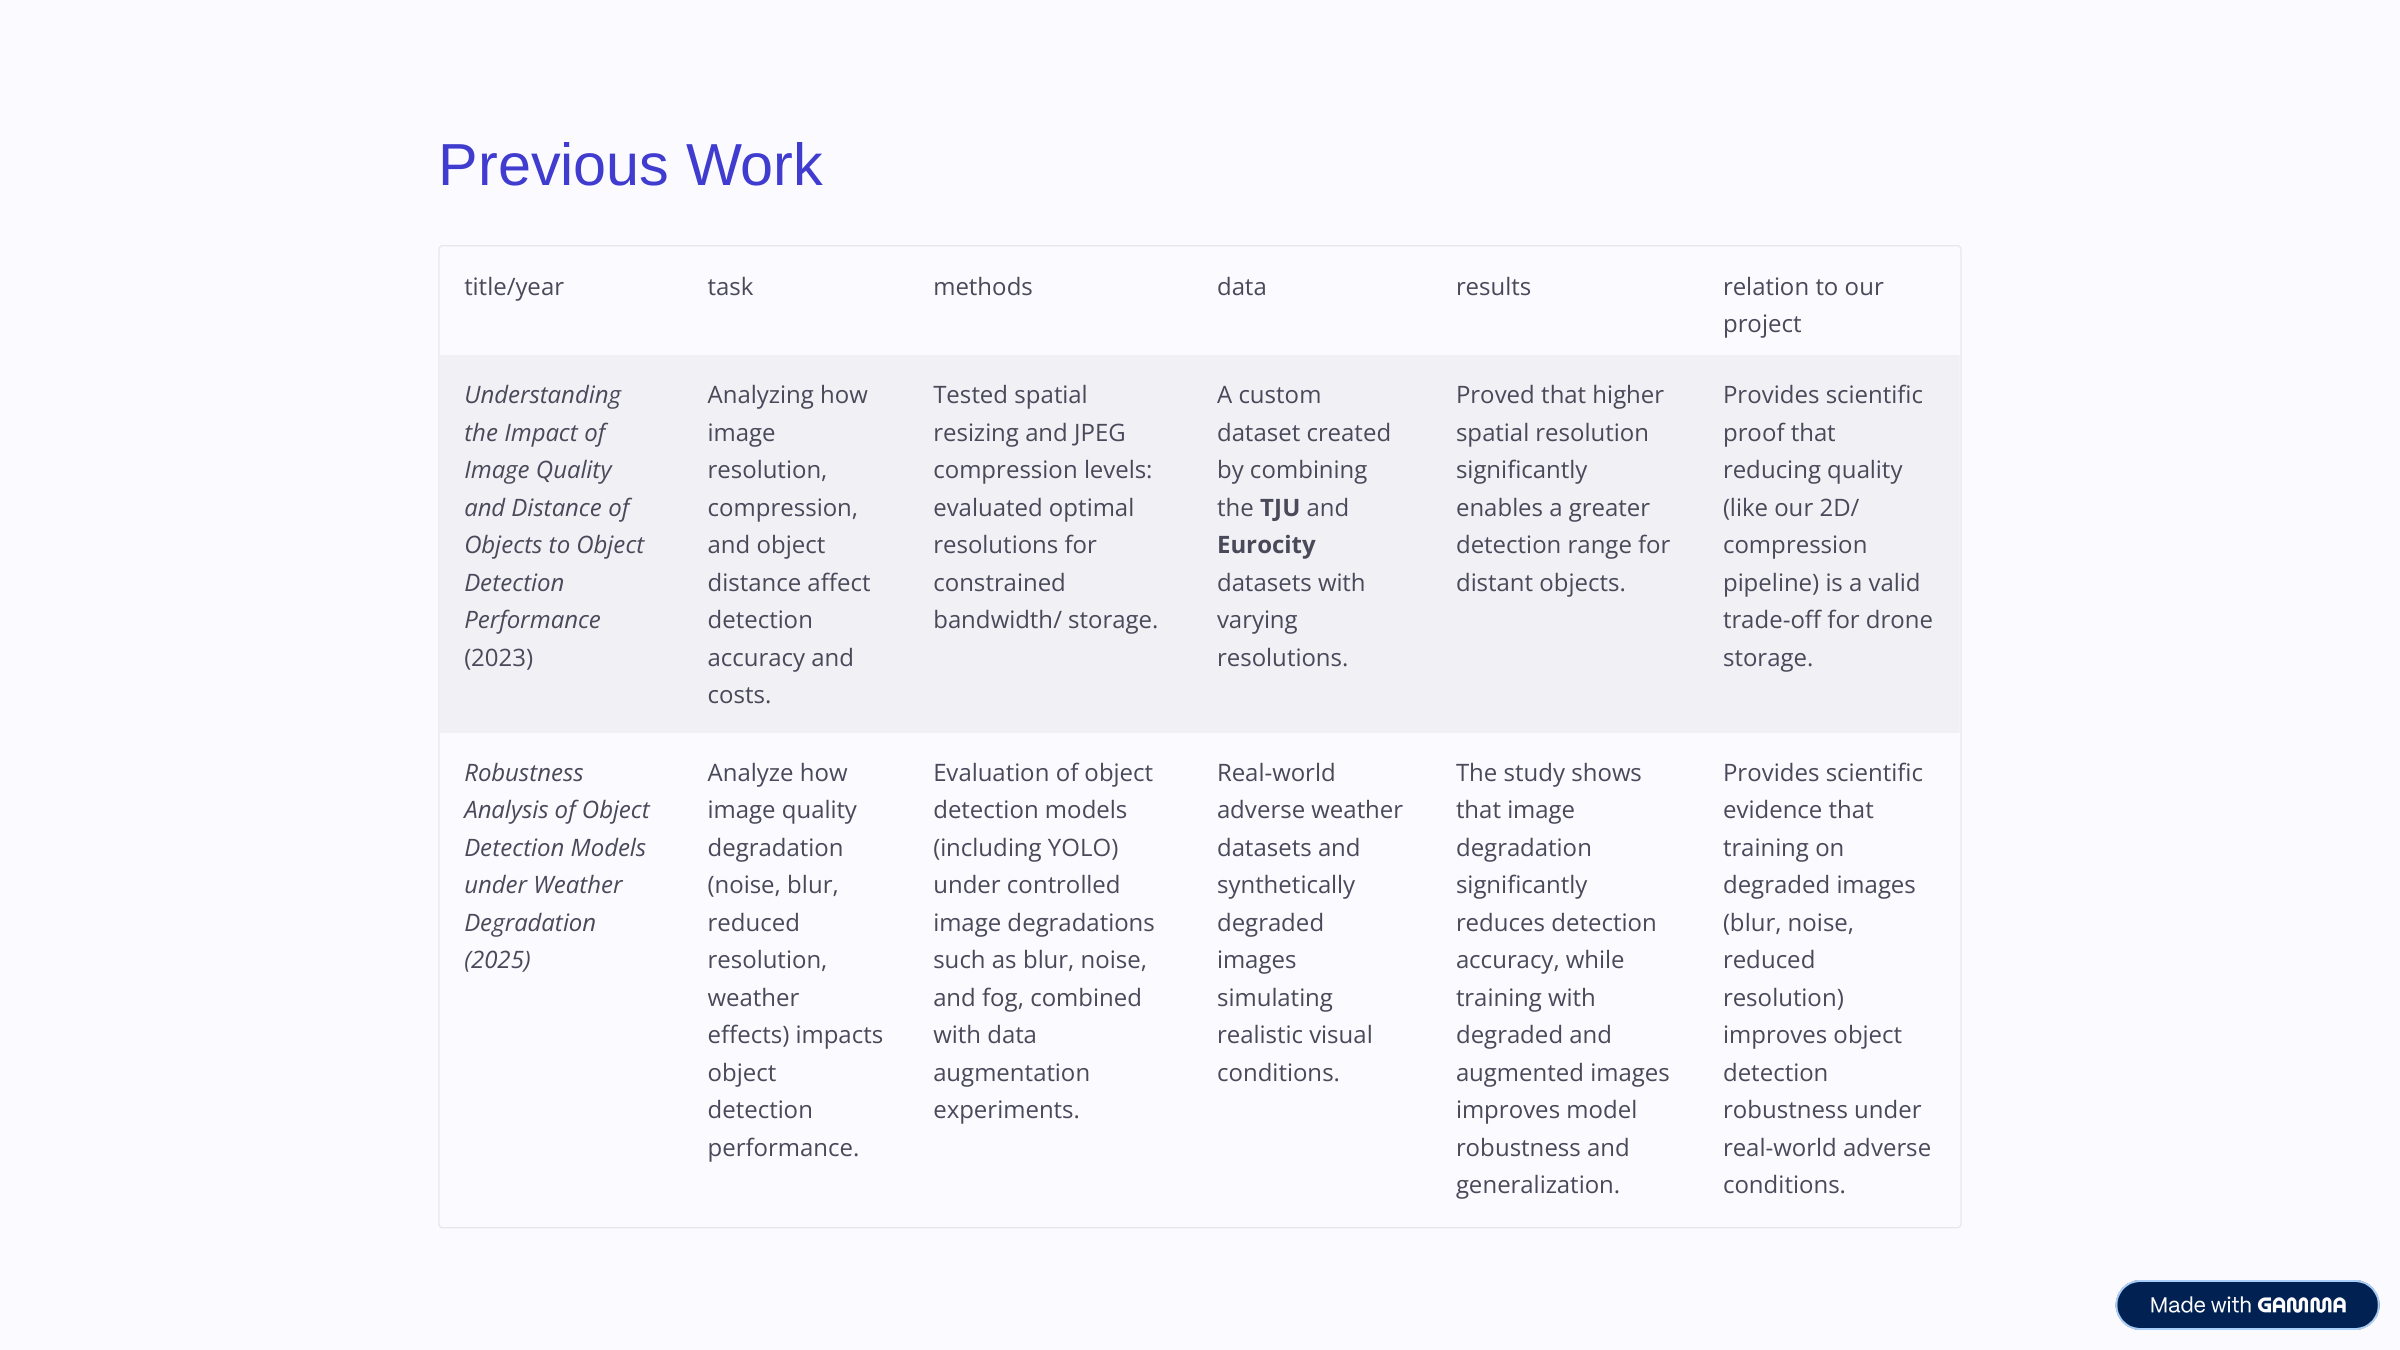

Previous Work

title/year
task
methods
data
results
relation to our project

Understanding the Impact of Image Quality and Distance of Objects to Object Detection Performance (2023)
Analyzing how image resolution, compression, and object distance affect detection accuracy and costs.
Tested spatial resizing and JPEG compression levels: evaluated optimal resolutions for constrained bandwidth/ storage.
A custom dataset created by combining the TJU and Eurocity datasets with varying resolutions.
Proved that higher spatial resolution significantly enables a greater detection range for distant objects.
Provides scientific proof that reducing quality (like our 2D/ compression pipeline) is a valid trade-off for drone storage.

Robustness Analysis of Object Detection Models under Weather Degradation (2025)
Analyze how image quality degradation (noise, blur, reduced resolution, weather effects) impacts object detection performance.
Evaluation of object detection models (including YOLO) under controlled image degradations such as blur, noise, and fog, combined with data augmentation experiments.
Real-world adverse weather datasets and synthetically degraded images simulating realistic visual conditions.
The study shows that image degradation significantly reduces detection accuracy, while training with degraded and augmented images improves model robustness and generalization.
Provides scientific evidence that training on degraded images (blur, noise, reduced resolution) improves object detection robustness under real-world adverse conditions.